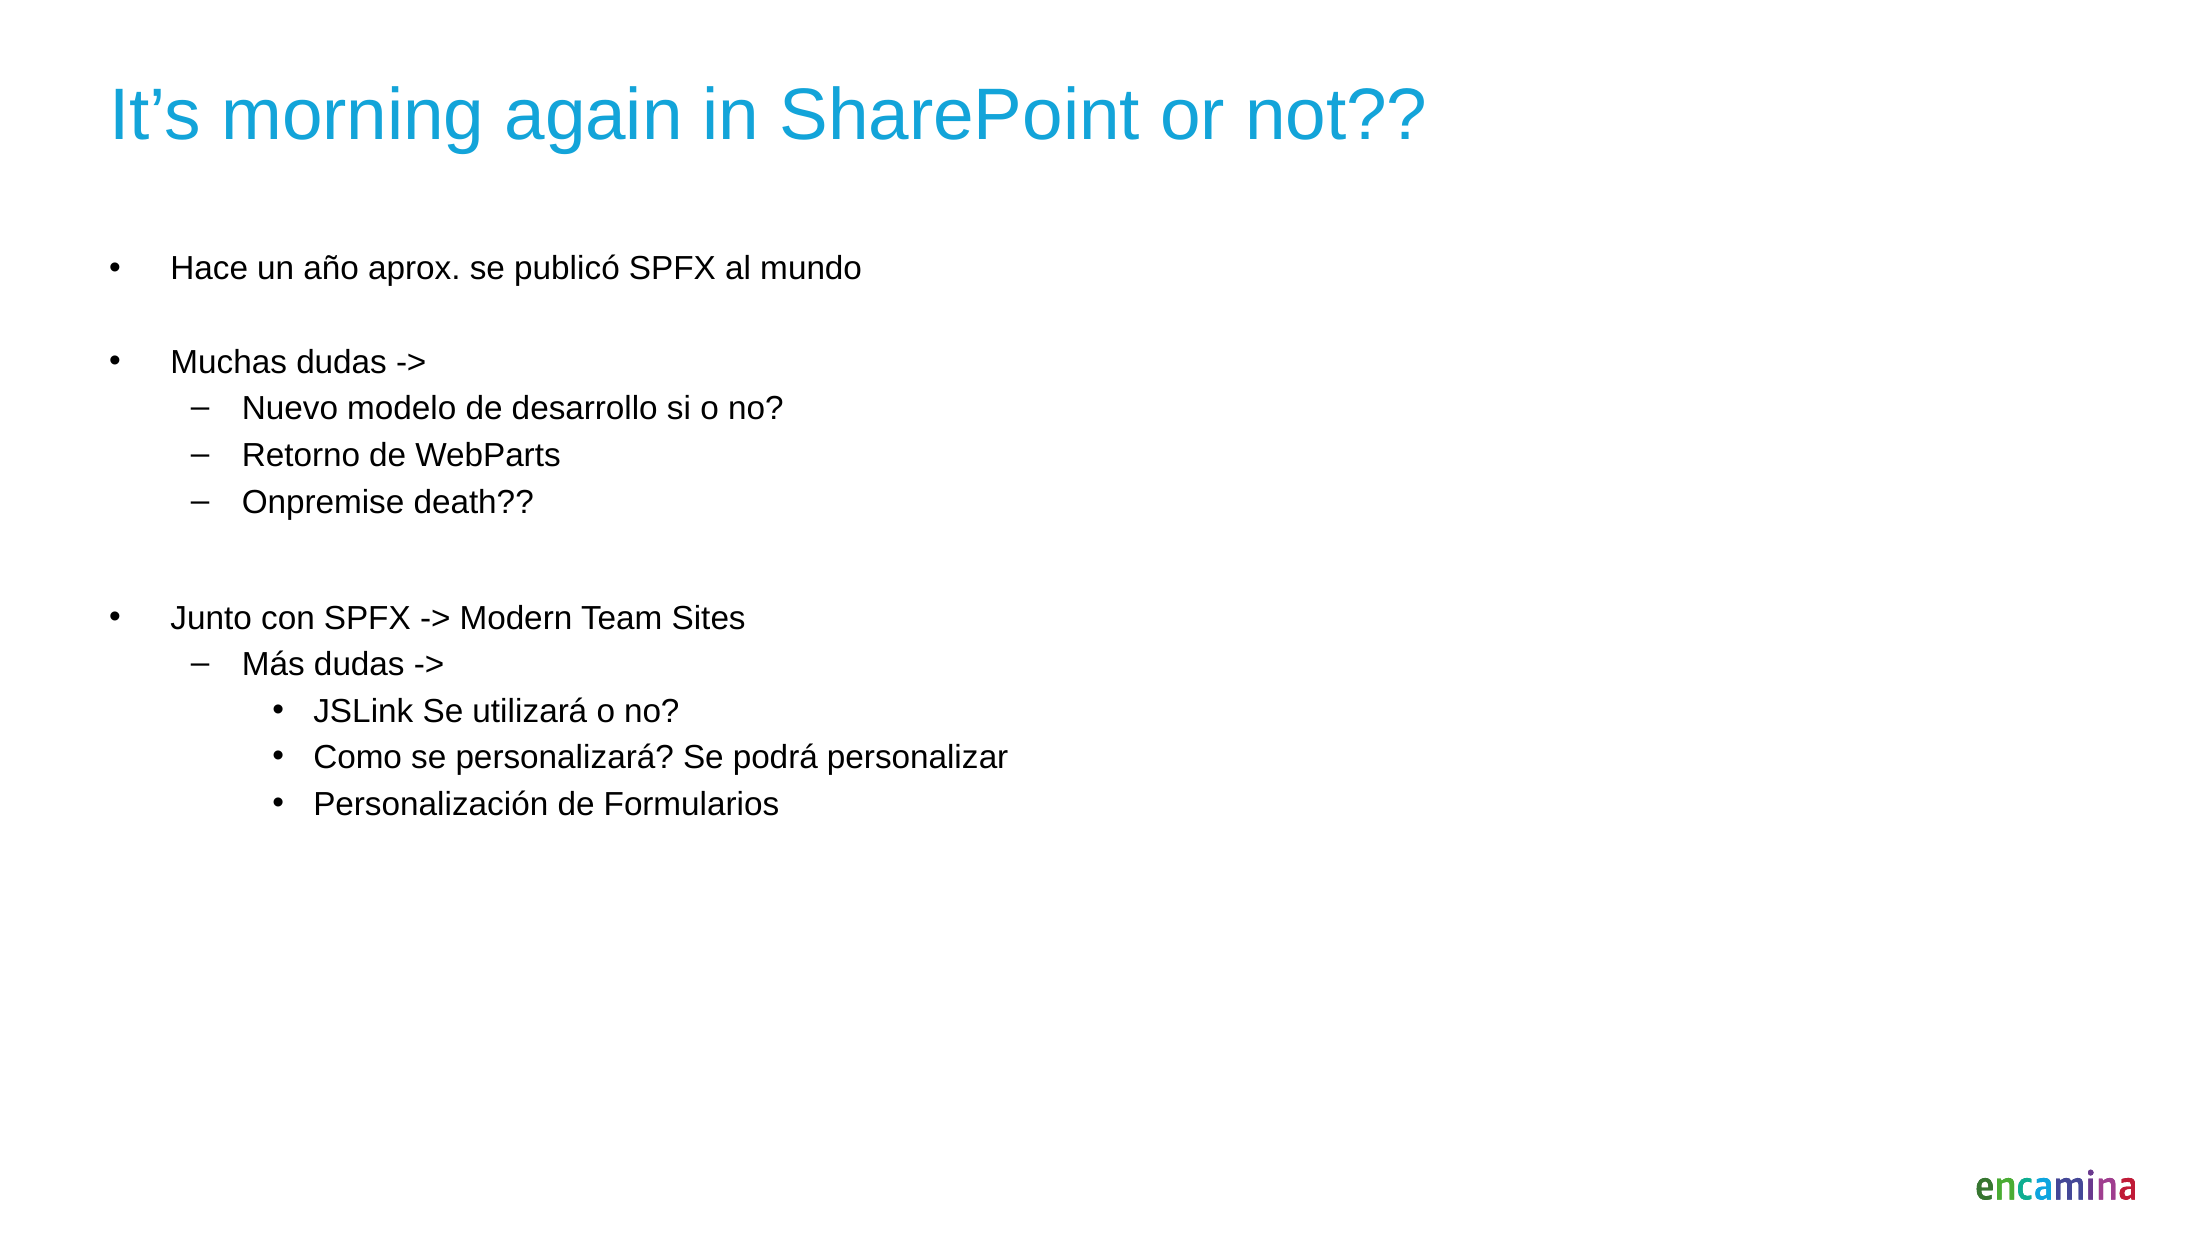

# It’s morning again in SharePoint or not??
Hace un año aprox. se publicó SPFX al mundo

Muchas dudas ->
Nuevo modelo de desarrollo si o no?
Retorno de WebParts
Onpremise death??

Junto con SPFX -> Modern Team Sites
Más dudas ->
JSLink Se utilizará o no?
Como se personalizará? Se podrá personalizar
Personalización de Formularios